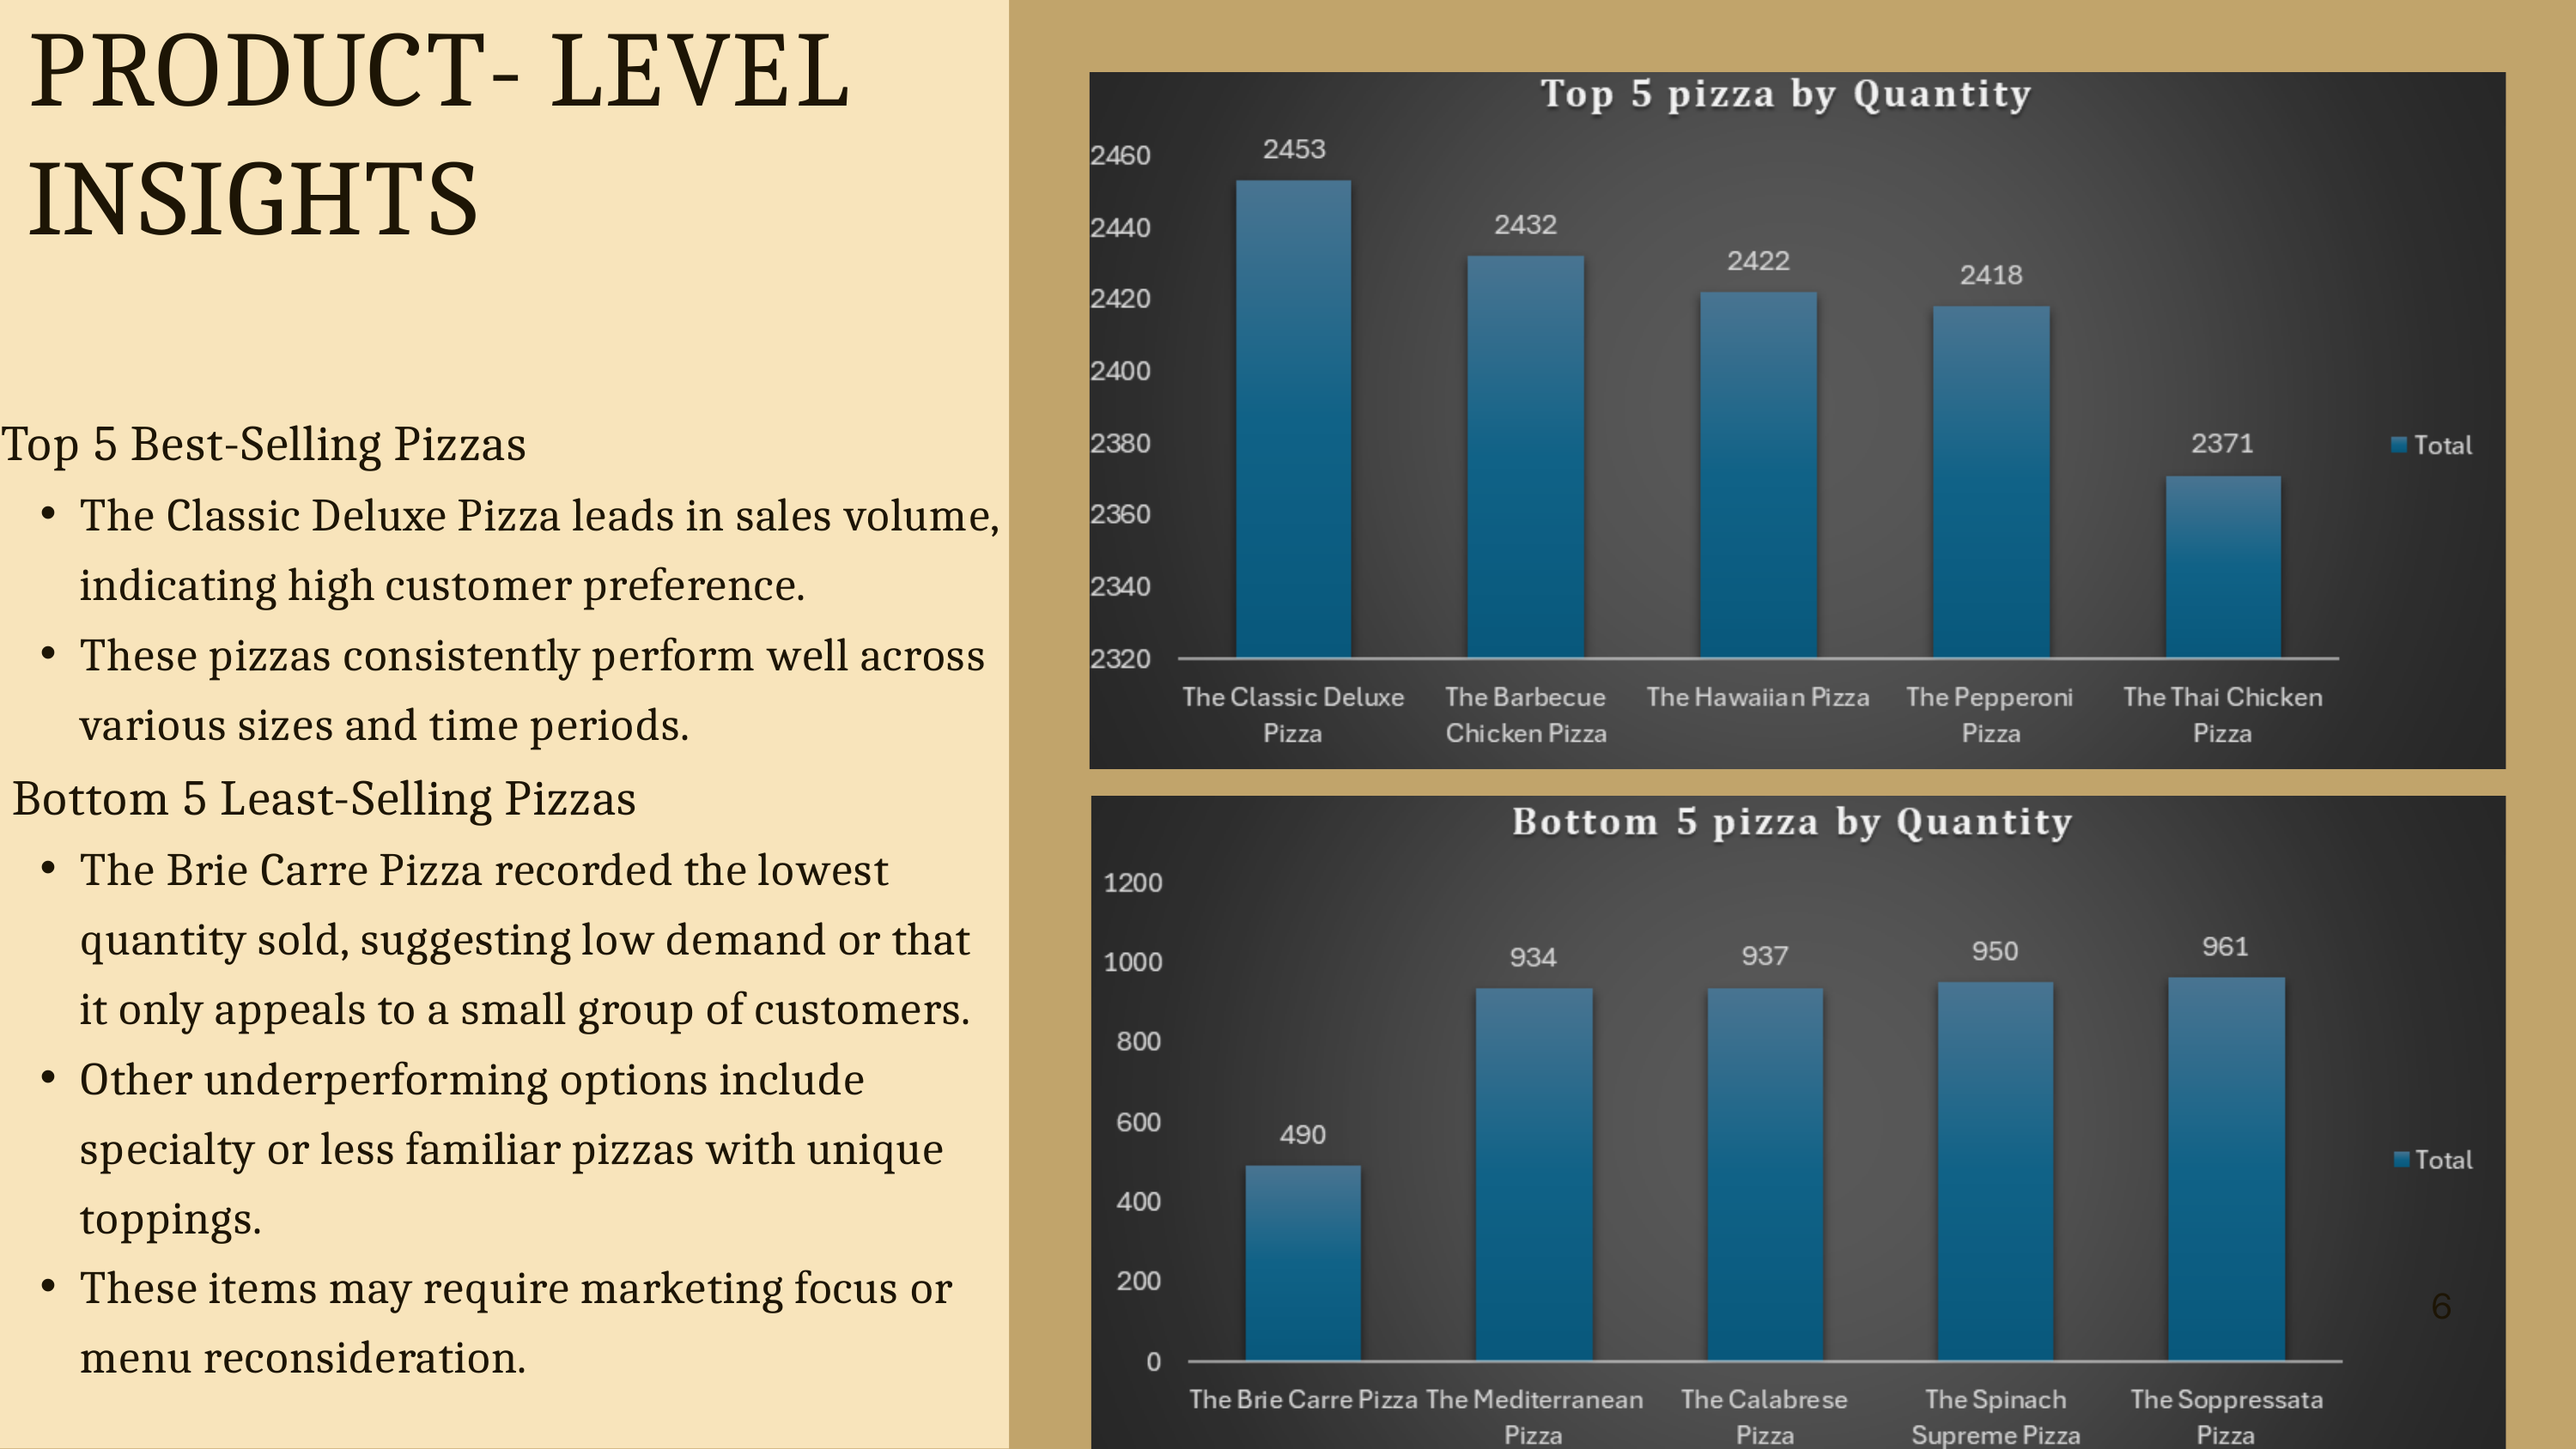

PRODUCT- LEVEL INSIGHTS

Top 5 Best-Selling Pizzas
The Classic Deluxe Pizza leads in sales volume, indicating high customer preference.
These pizzas consistently perform well across various sizes and time periods.
 Bottom 5 Least-Selling Pizzas
The Brie Carre Pizza recorded the lowest quantity sold, suggesting low demand or that it only appeals to a small group of customers.
Other underperforming options include specialty or less familiar pizzas with unique toppings.
These items may require marketing focus or menu reconsideration.

6